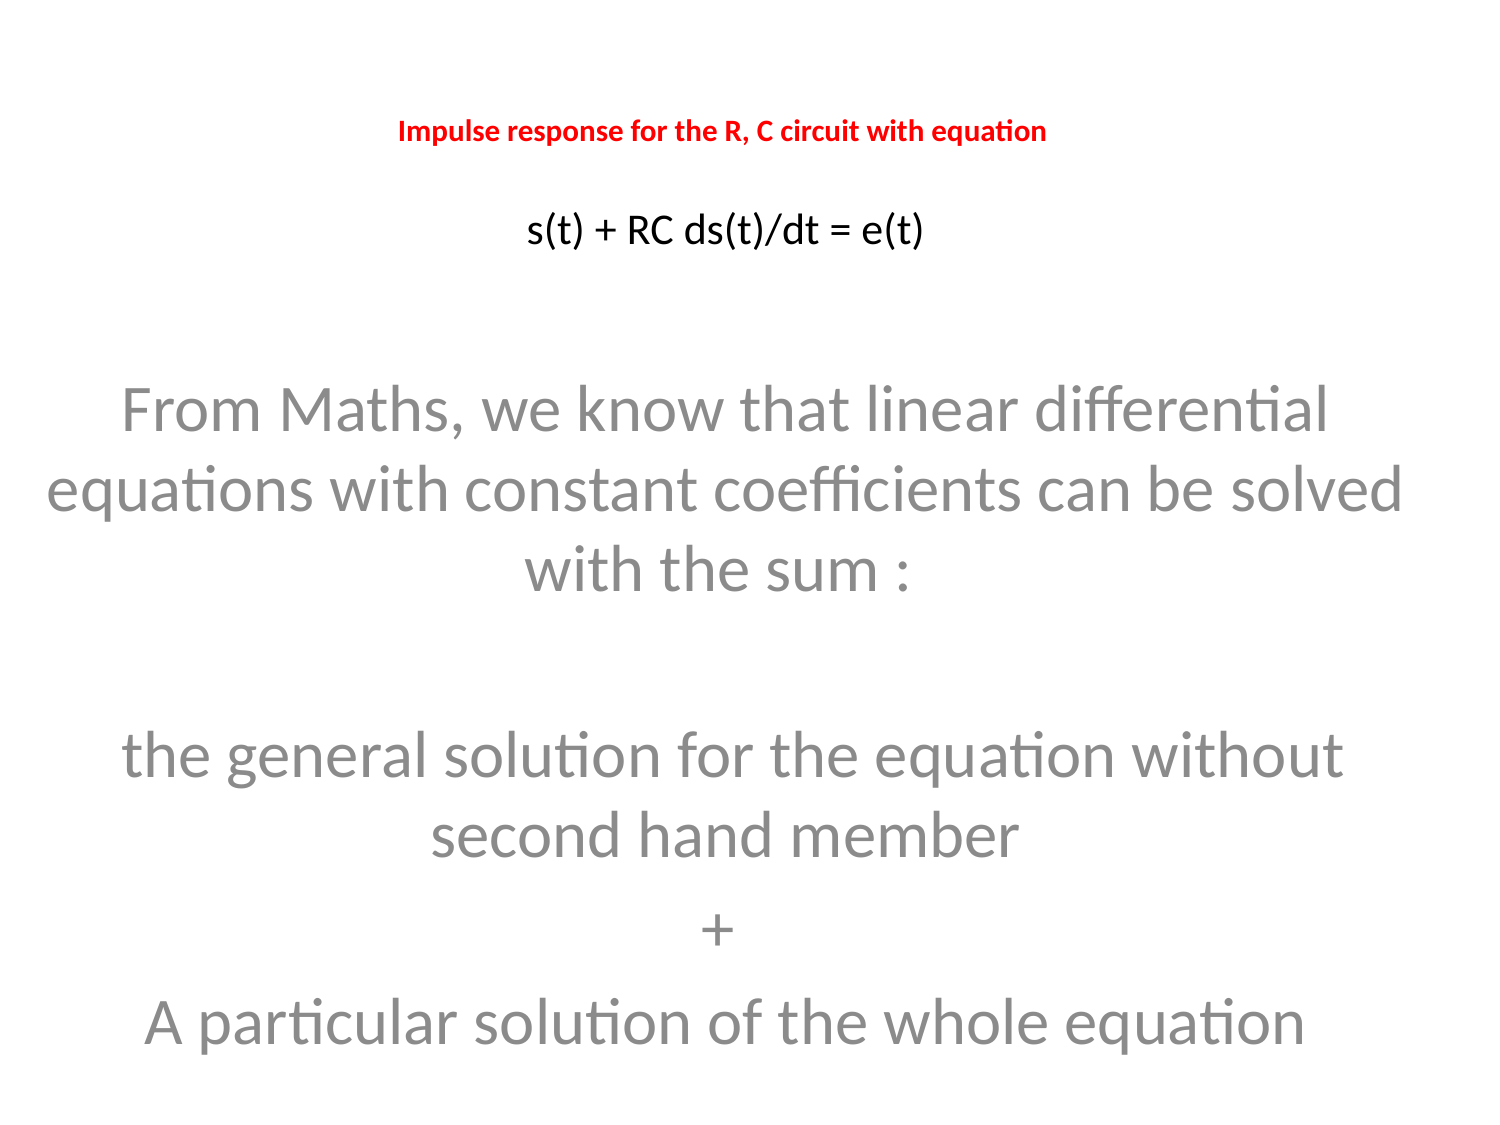

# Impulse response for the R, C circuit with equation s(t) + RC ds(t)/dt = e(t)
From Maths, we know that linear differential equations with constant coefficients can be solved with the sum :

 the general solution for the equation without second hand member
+
A particular solution of the whole equation